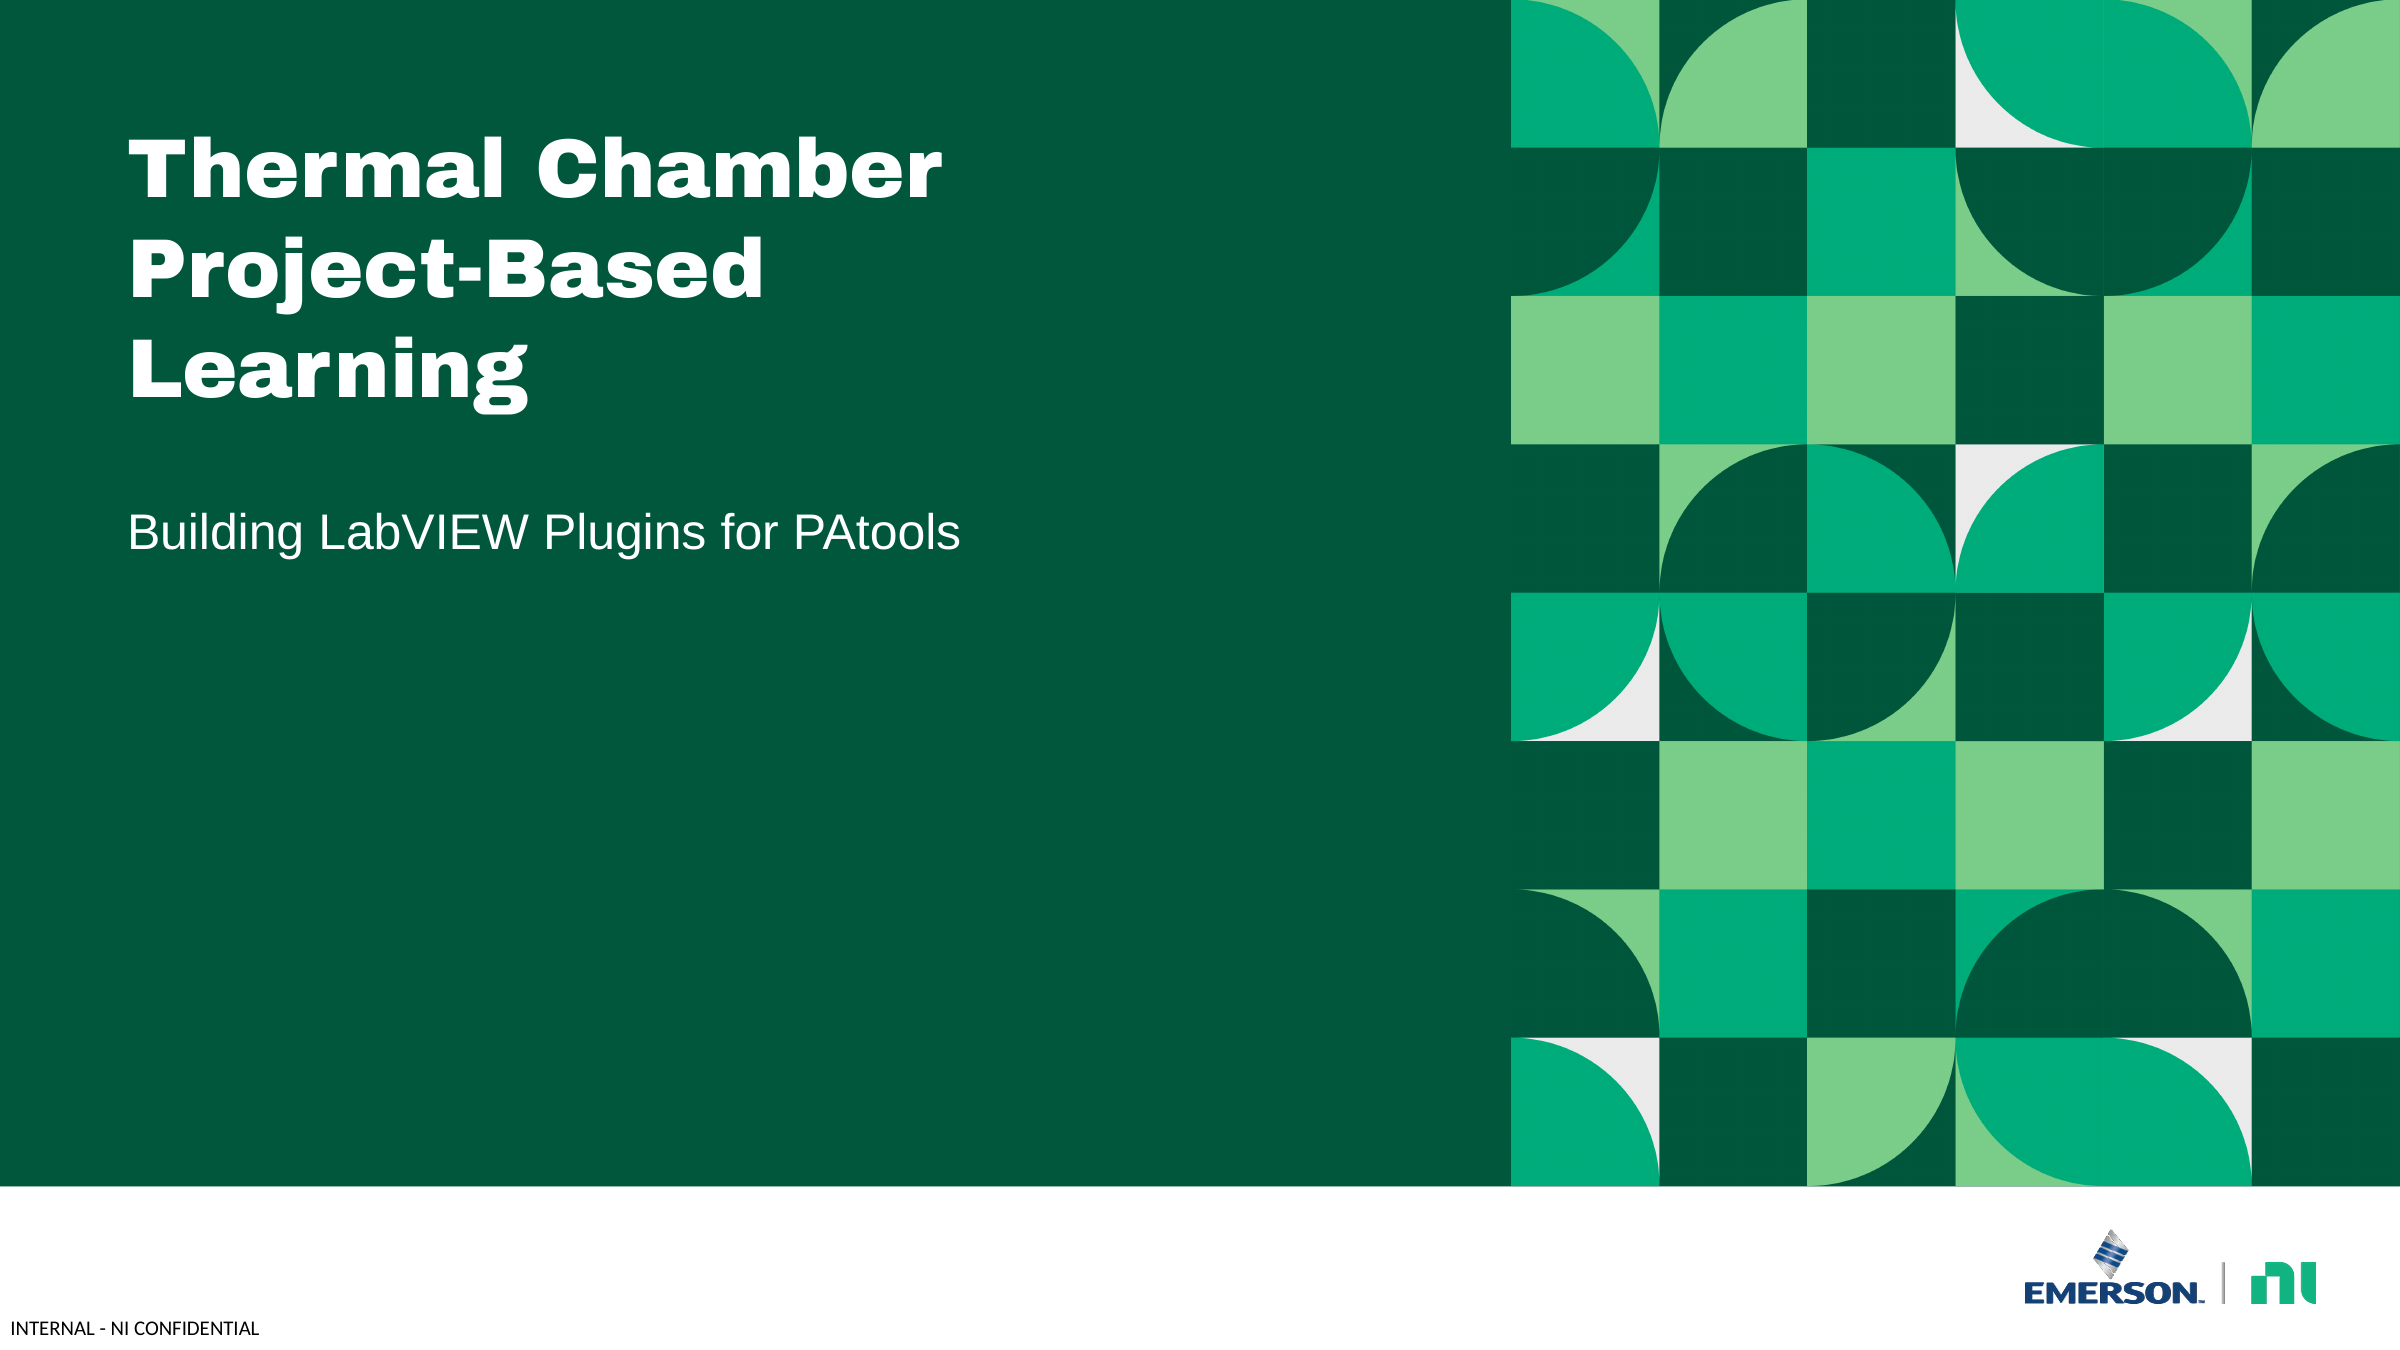

# Thermal Chamber Project-Based Learning
Building LabVIEW Plugins for PAtools